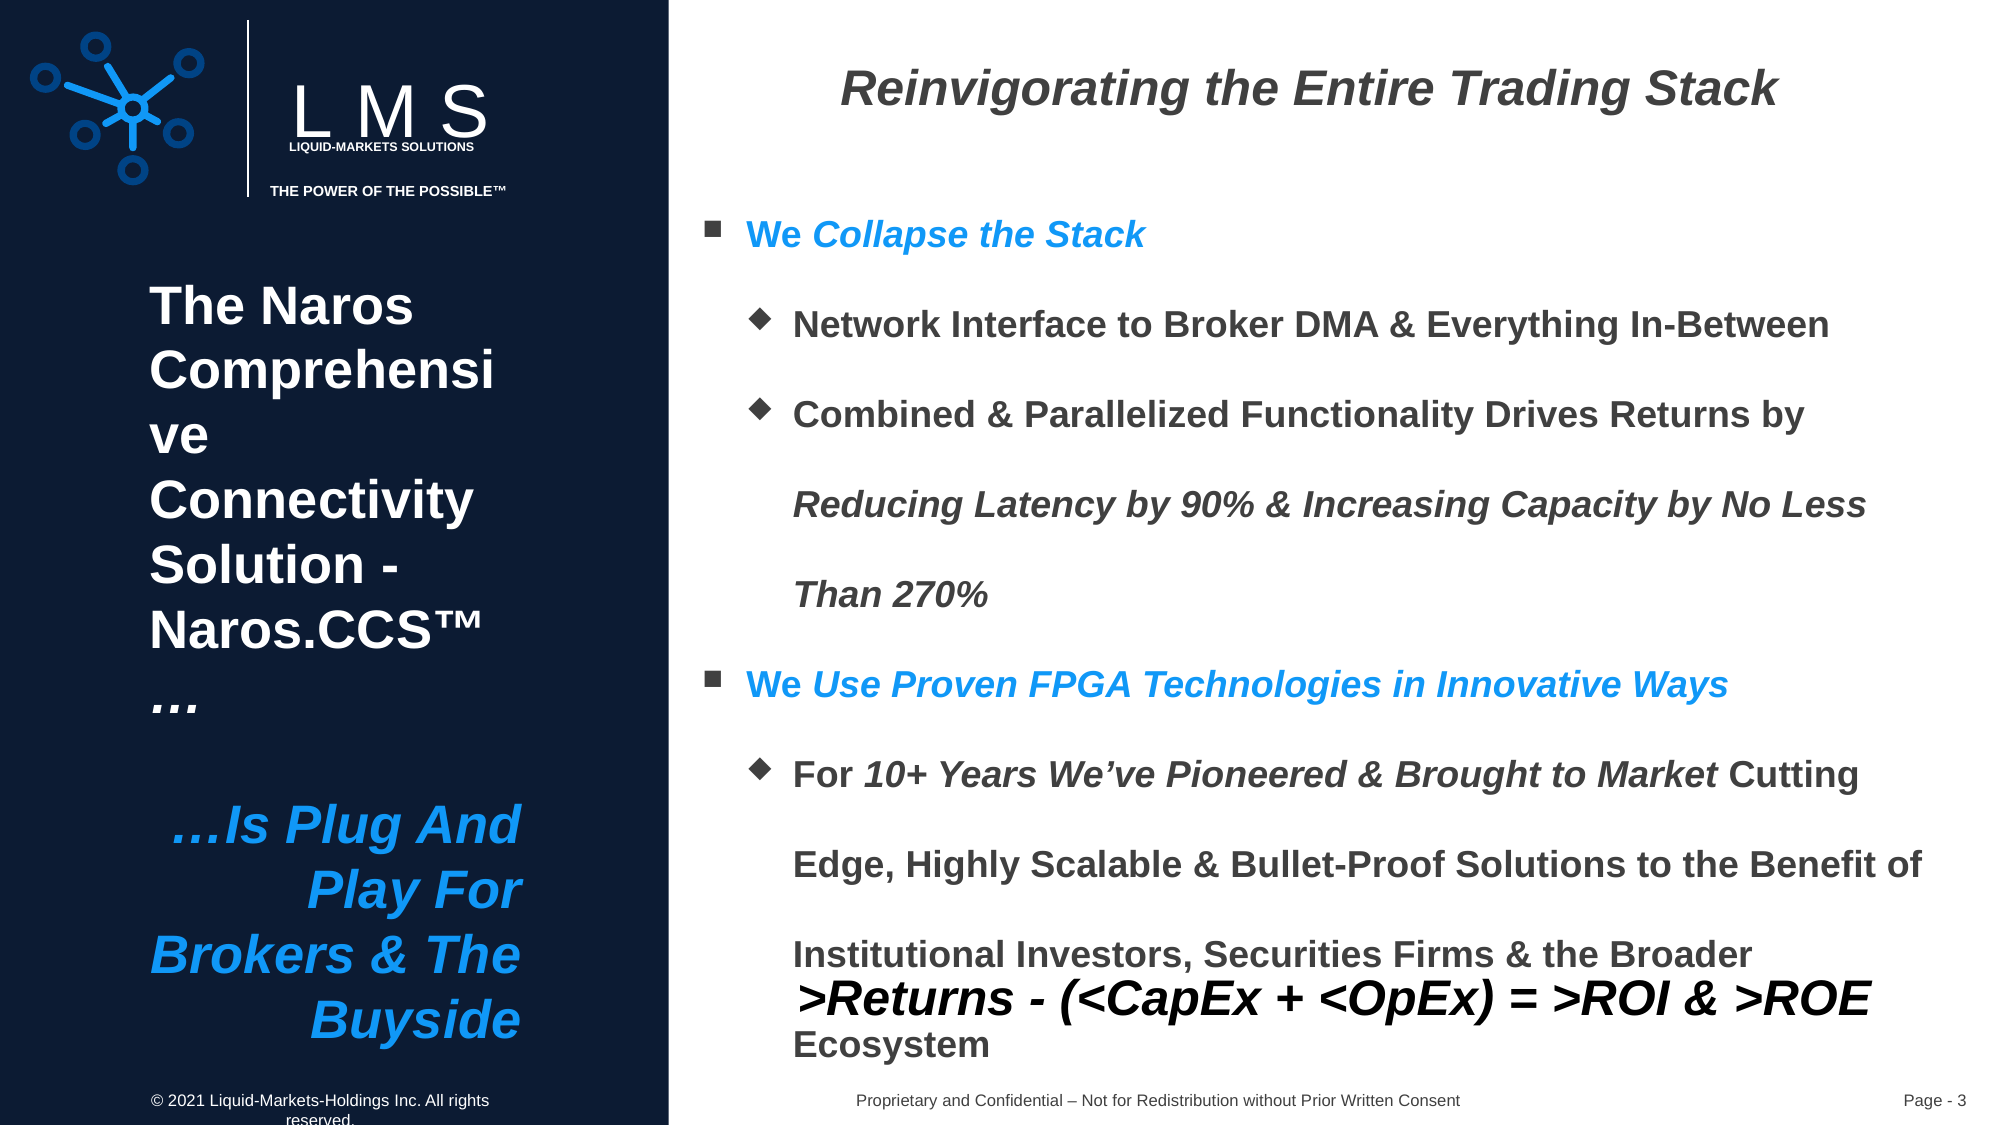

LMS
LIQUID-MARKETS SOLUTIONS
 Reinvigorating the Entire Trading Stack
We Collapse the Stack
Network Interface to Broker DMA & Everything In-Between
Combined & Parallelized Functionality Drives Returns by Reducing Latency by 90% & Increasing Capacity by No Less Than 270%
We Use Proven FPGA Technologies in Innovative Ways
For 10+ Years We’ve Pioneered & Brought to Market Cutting Edge, Highly Scalable & Bullet-Proof Solutions to the Benefit of Institutional Investors, Securities Firms & the Broader Ecosystem
The Power of the Possible™
The Naros
Comprehensive Connectivity
Solution - Naros.CCS™ …

…Is Plug And Play For Brokers & The Buyside
>Returns - (<CapEx + <OpEx) = >ROI & >ROE
© 2021 Liquid-Markets-Holdings Inc. All rights reserved.
Proprietary and Confidential – Not for Redistribution without Prior Written Consent
Page - 3